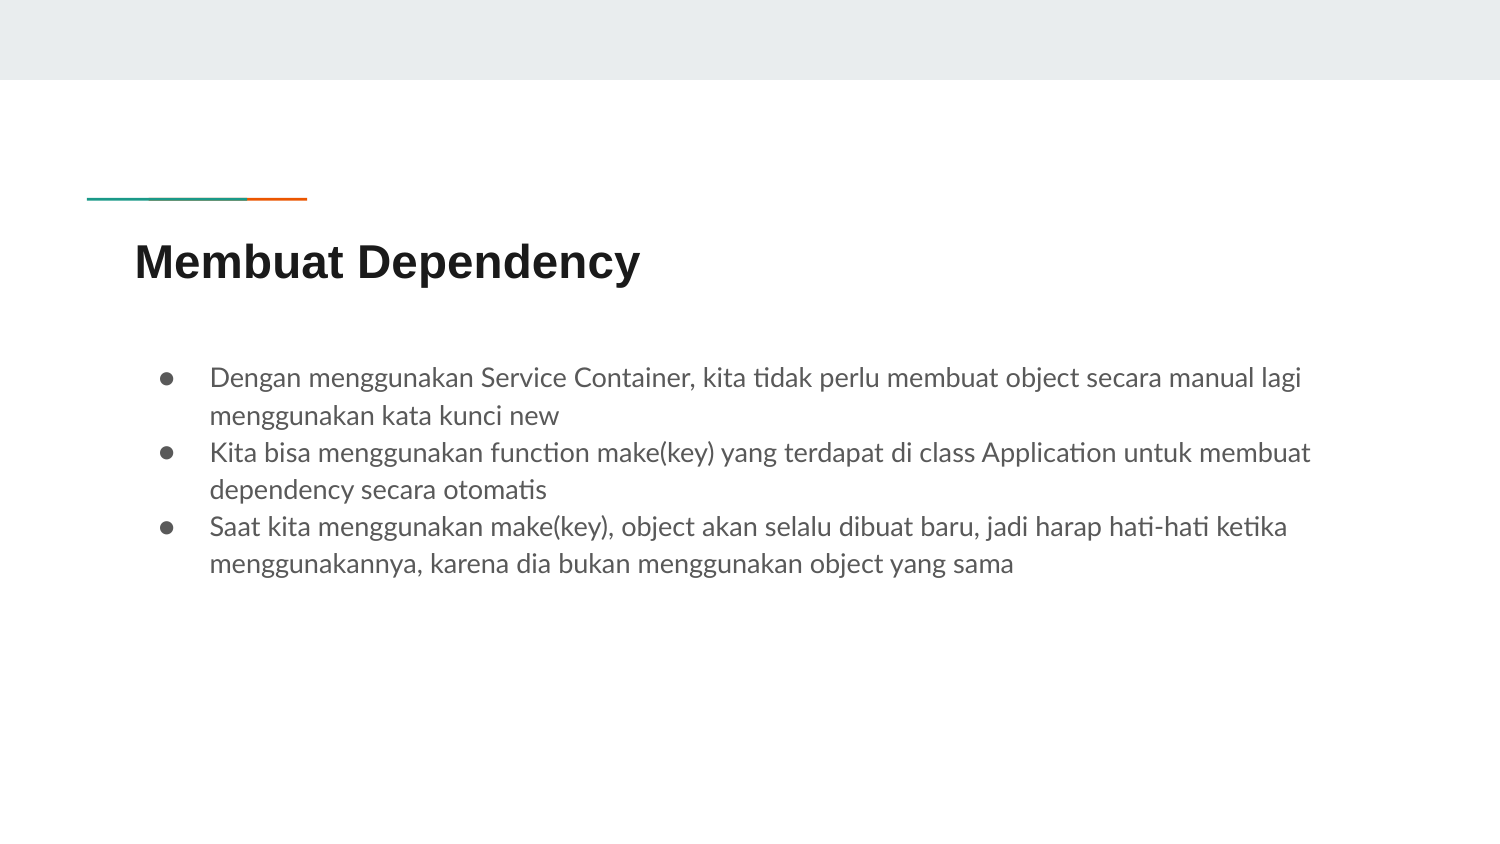

# Membuat Dependency
Dengan menggunakan Service Container, kita tidak perlu membuat object secara manual lagi menggunakan kata kunci new
Kita bisa menggunakan function make(key) yang terdapat di class Application untuk membuat dependency secara otomatis
Saat kita menggunakan make(key), object akan selalu dibuat baru, jadi harap hati-hati ketika menggunakannya, karena dia bukan menggunakan object yang sama